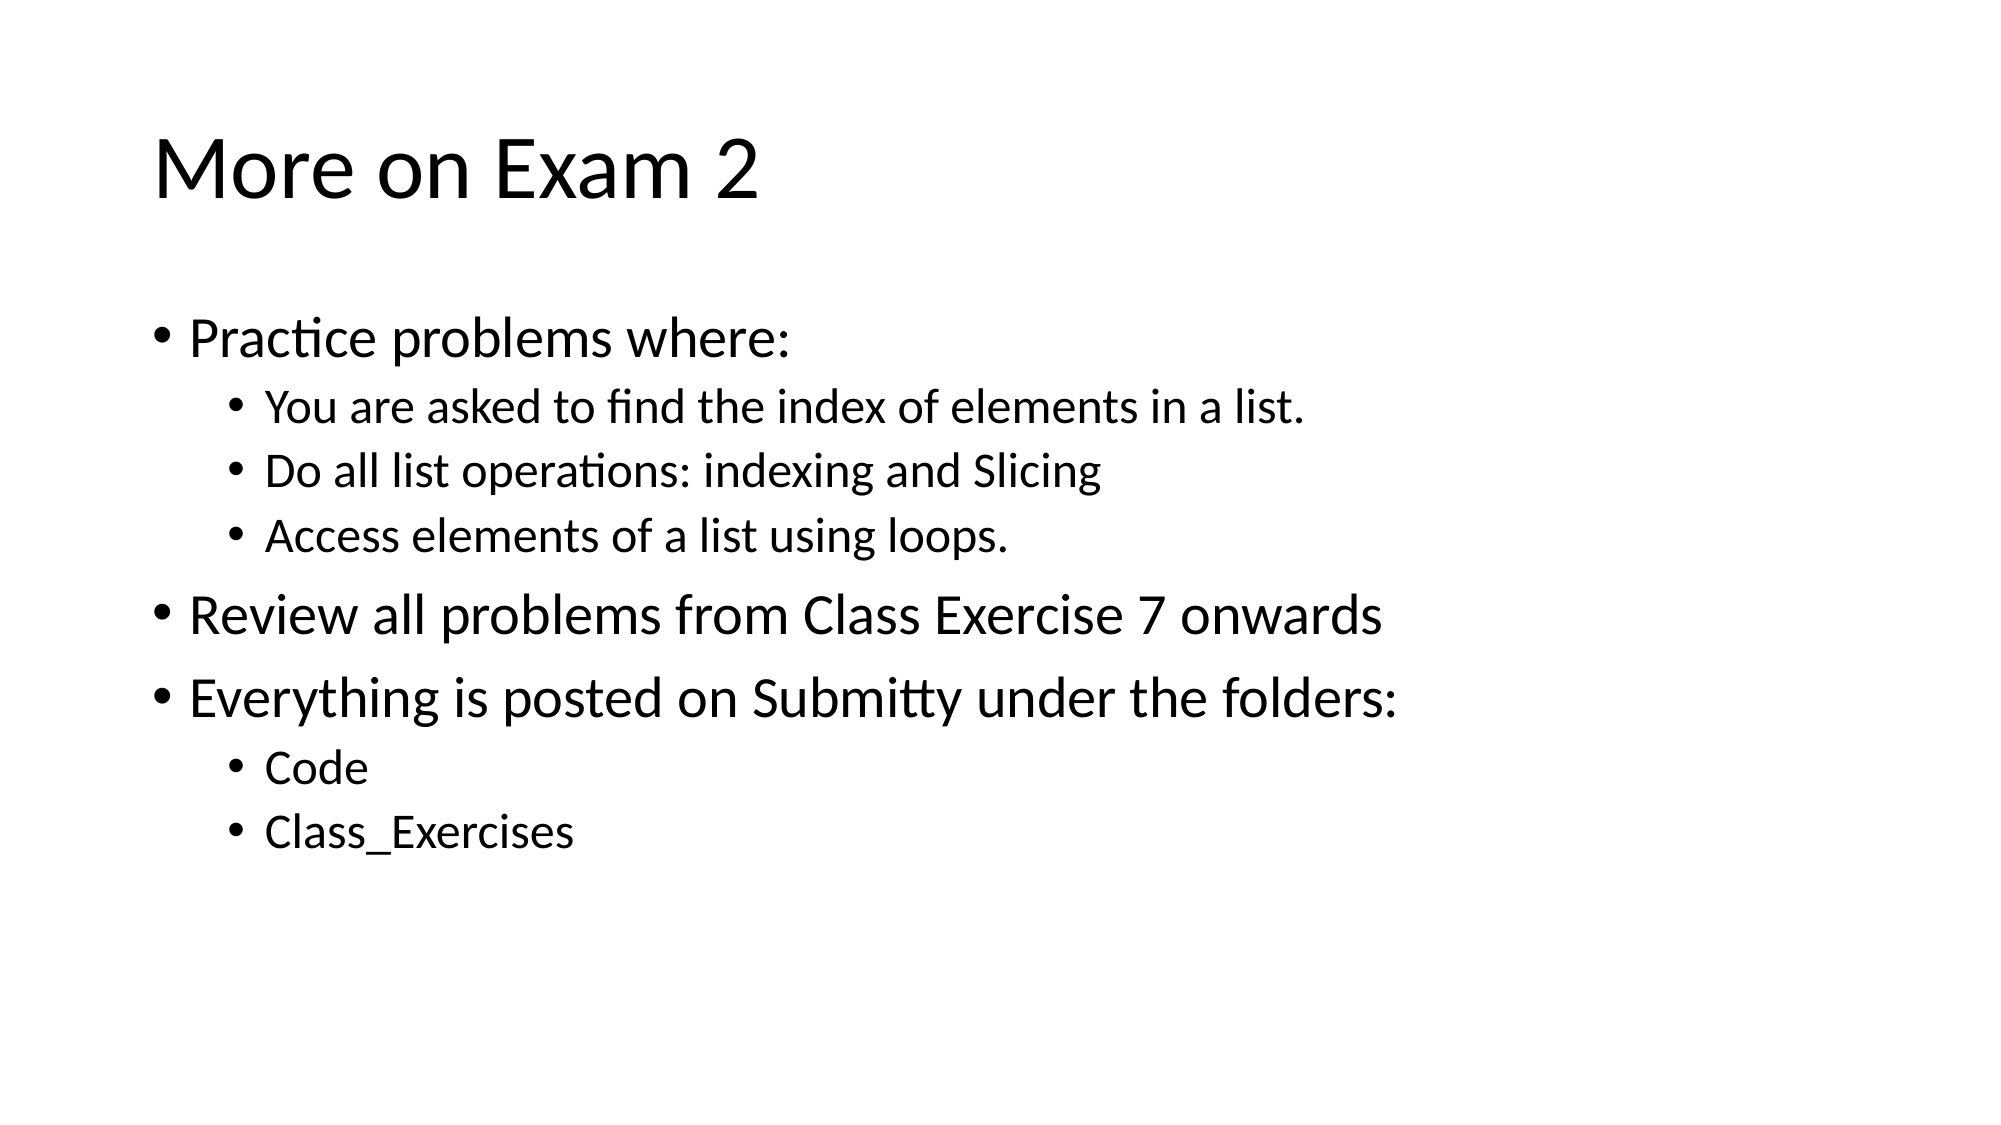

# More on Exam 2
Practice problems where:
You are asked to find the index of elements in a list.
Do all list operations: indexing and Slicing
Access elements of a list using loops.
Review all problems from Class Exercise 7 onwards
Everything is posted on Submitty under the folders:
Code
Class_Exercises